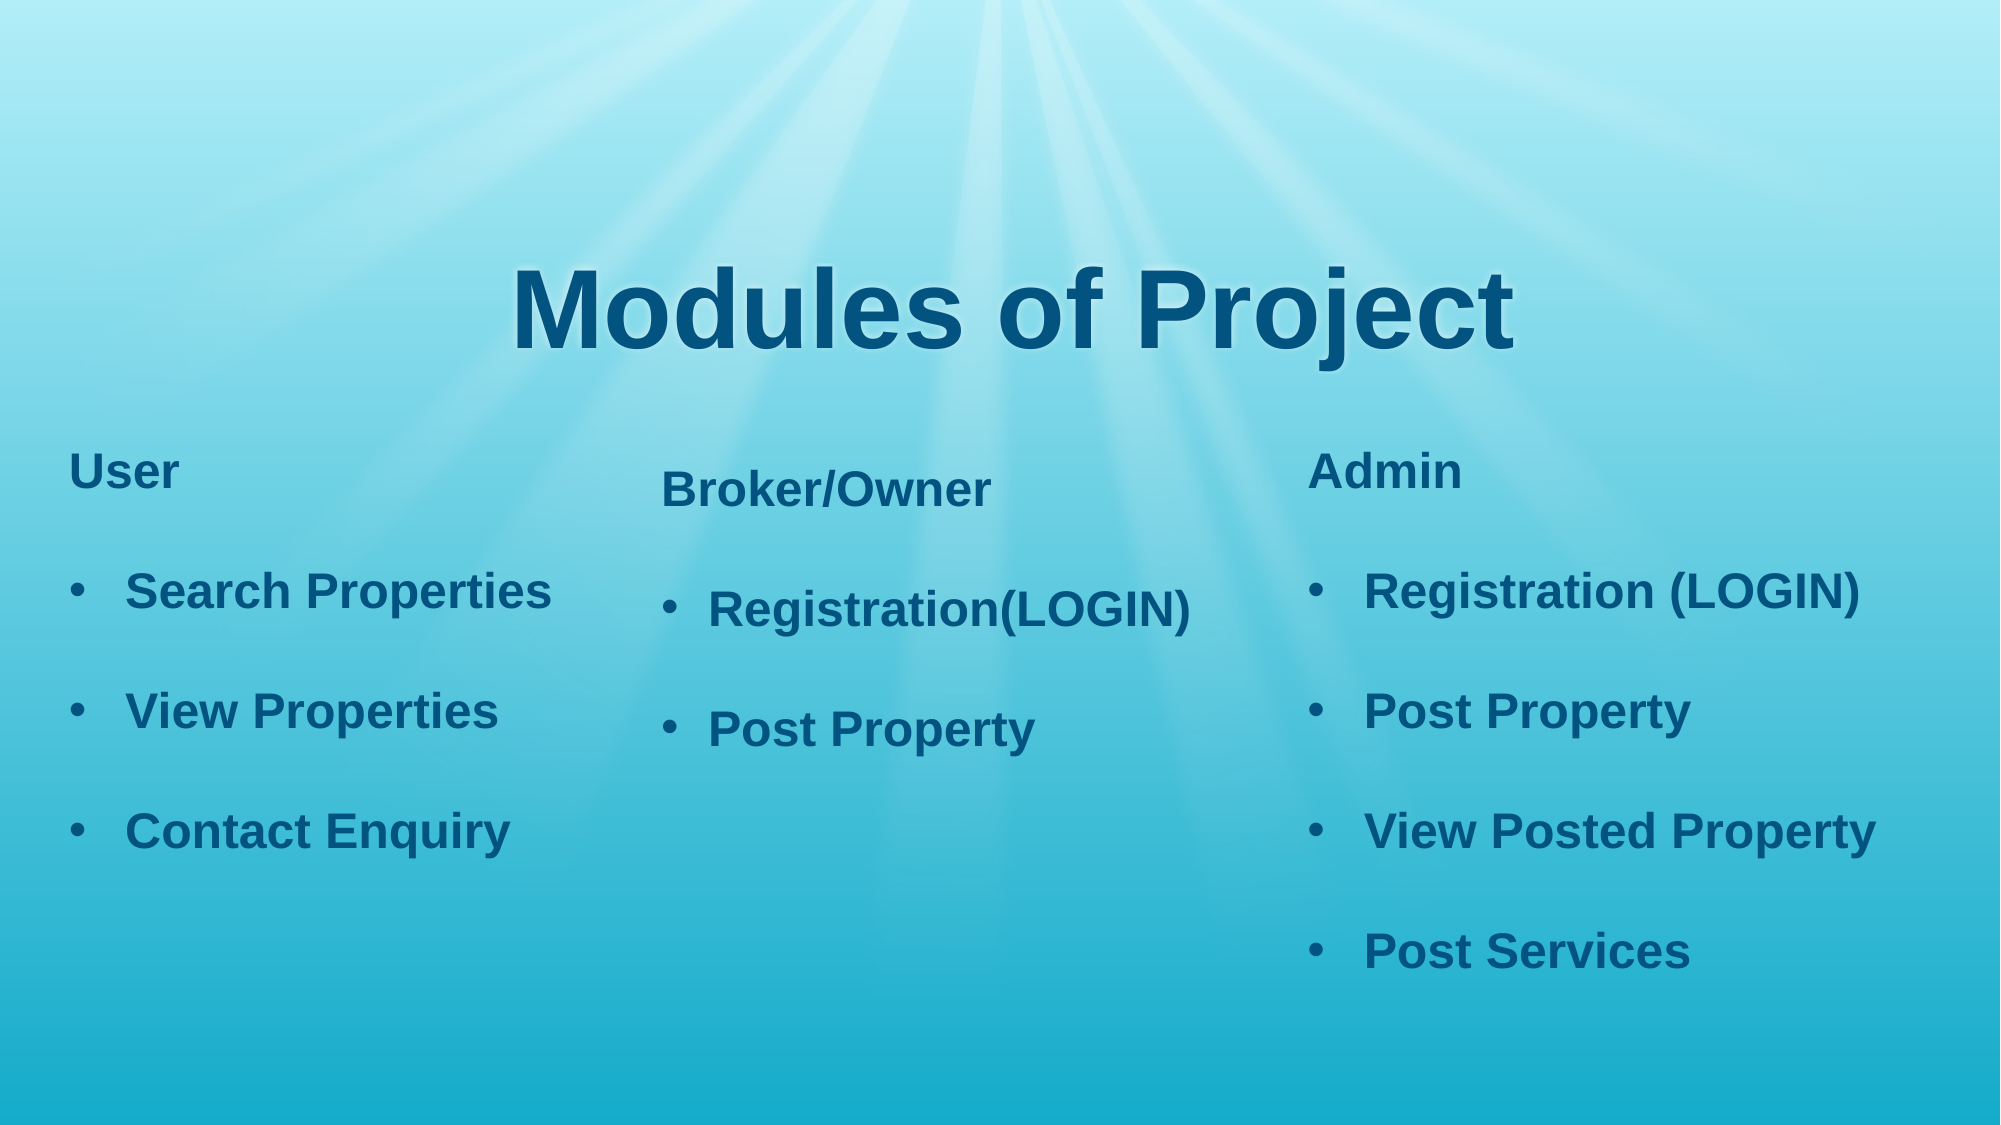

# Modules of Project
User

Search Properties

View Properties

Contact Enquiry
Admin

Registration (LOGIN)

Post Property

View Posted Property

Post Services
Broker/Owner

Registration(LOGIN)

Post Property